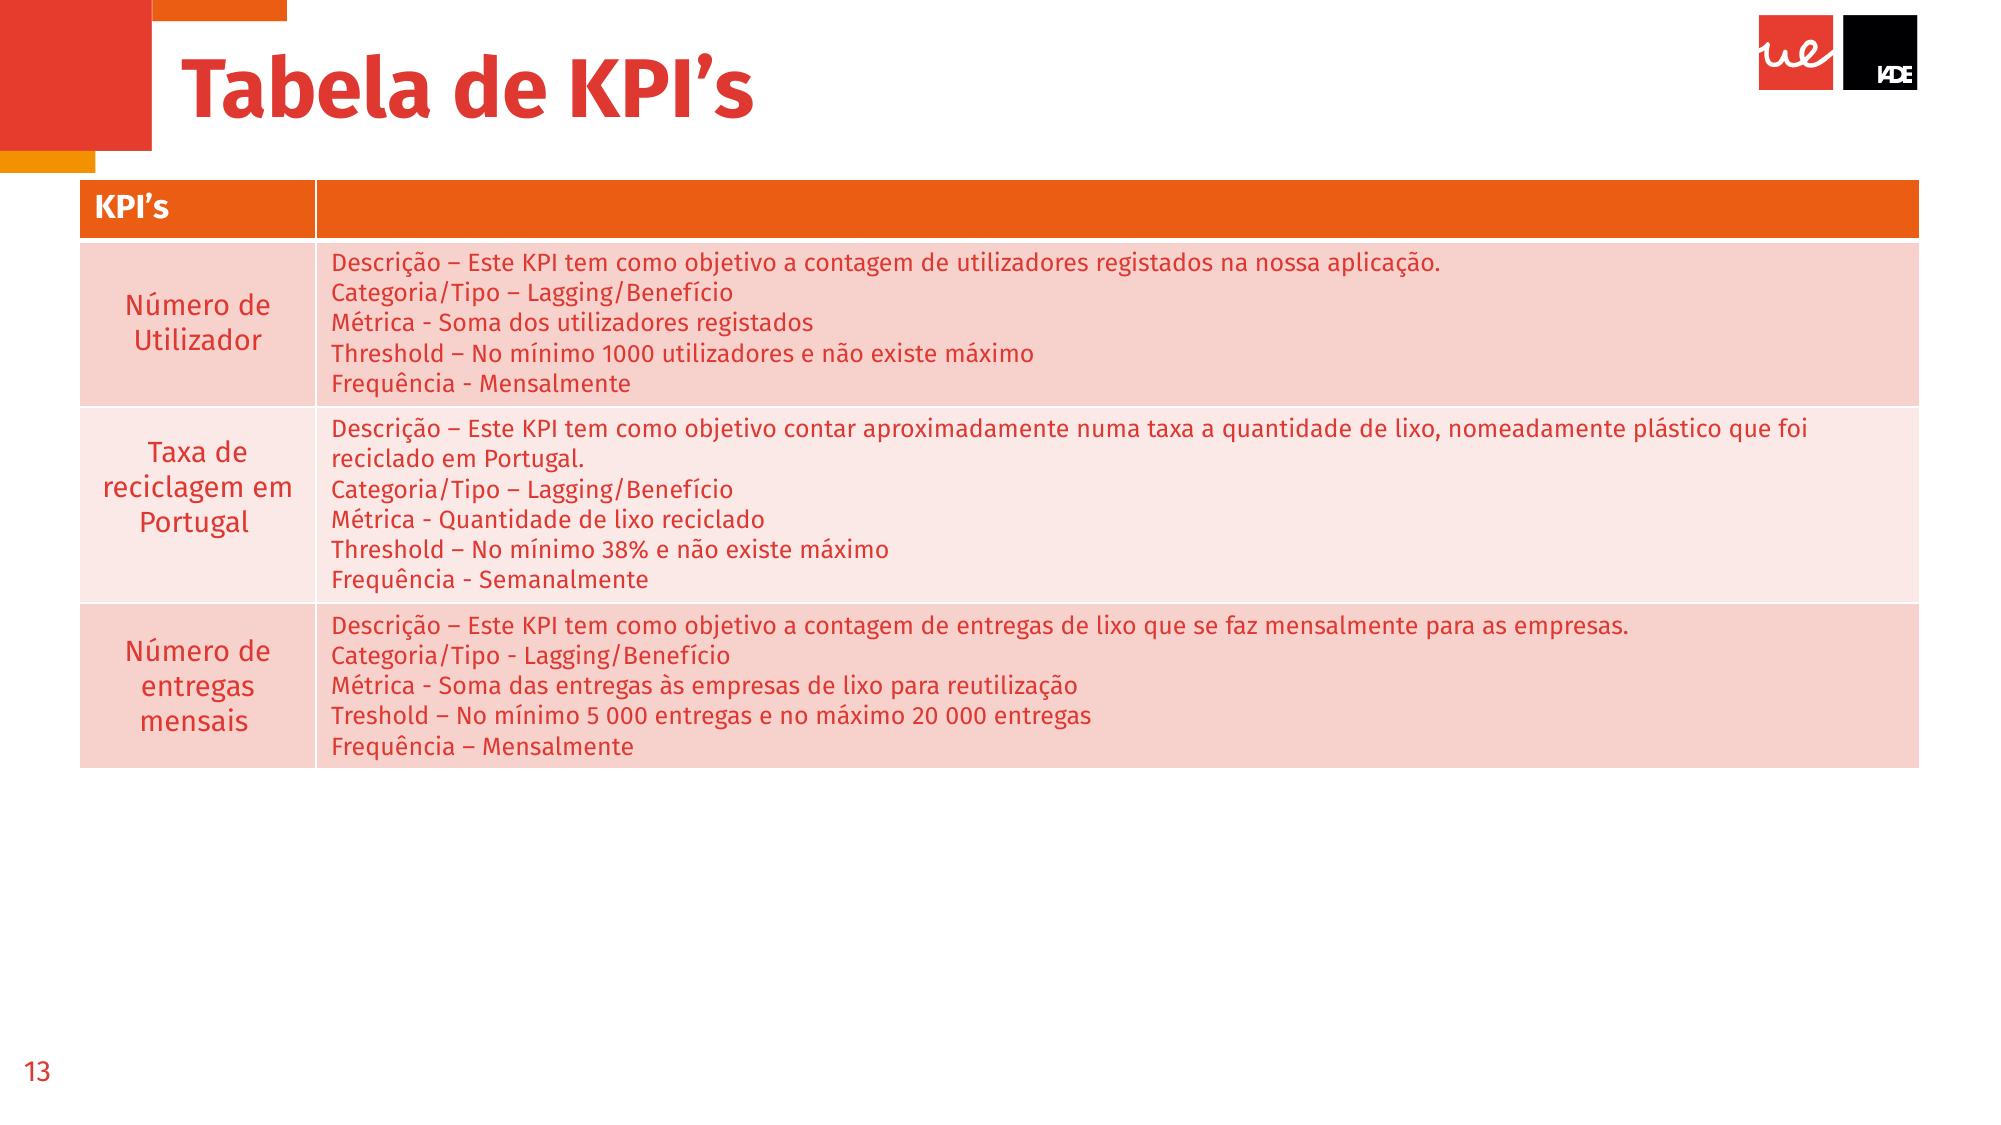

# Tabela de KPI’s
| KPI’s |  |
| --- | --- |
| Número de Utilizador | Descrição – Este KPI tem como objetivo a contagem de utilizadores registados na nossa aplicação. Categoria/Tipo – Lagging/Benefício Métrica - Soma dos utilizadores registados Threshold – No mínimo 1000 utilizadores e não existe máximo Frequência - Mensalmente |
| Taxa de reciclagem em Portugal | Descrição – Este KPI tem como objetivo contar aproximadamente numa taxa a quantidade de lixo, nomeadamente plástico que foi reciclado em Portugal. Categoria/Tipo – Lagging/Benefício Métrica - Quantidade de lixo reciclado Threshold – No mínimo 38% e não existe máximo Frequência - Semanalmente |
| Número de entregas mensais | Descrição – Este KPI tem como objetivo a contagem de entregas de lixo que se faz mensalmente para as empresas. Categoria/Tipo - Lagging/Benefício Métrica - Soma das entregas às empresas de lixo para reutilização Treshold – No mínimo 5 000 entregas e no máximo 20 000 entregas Frequência – Mensalmente |
13